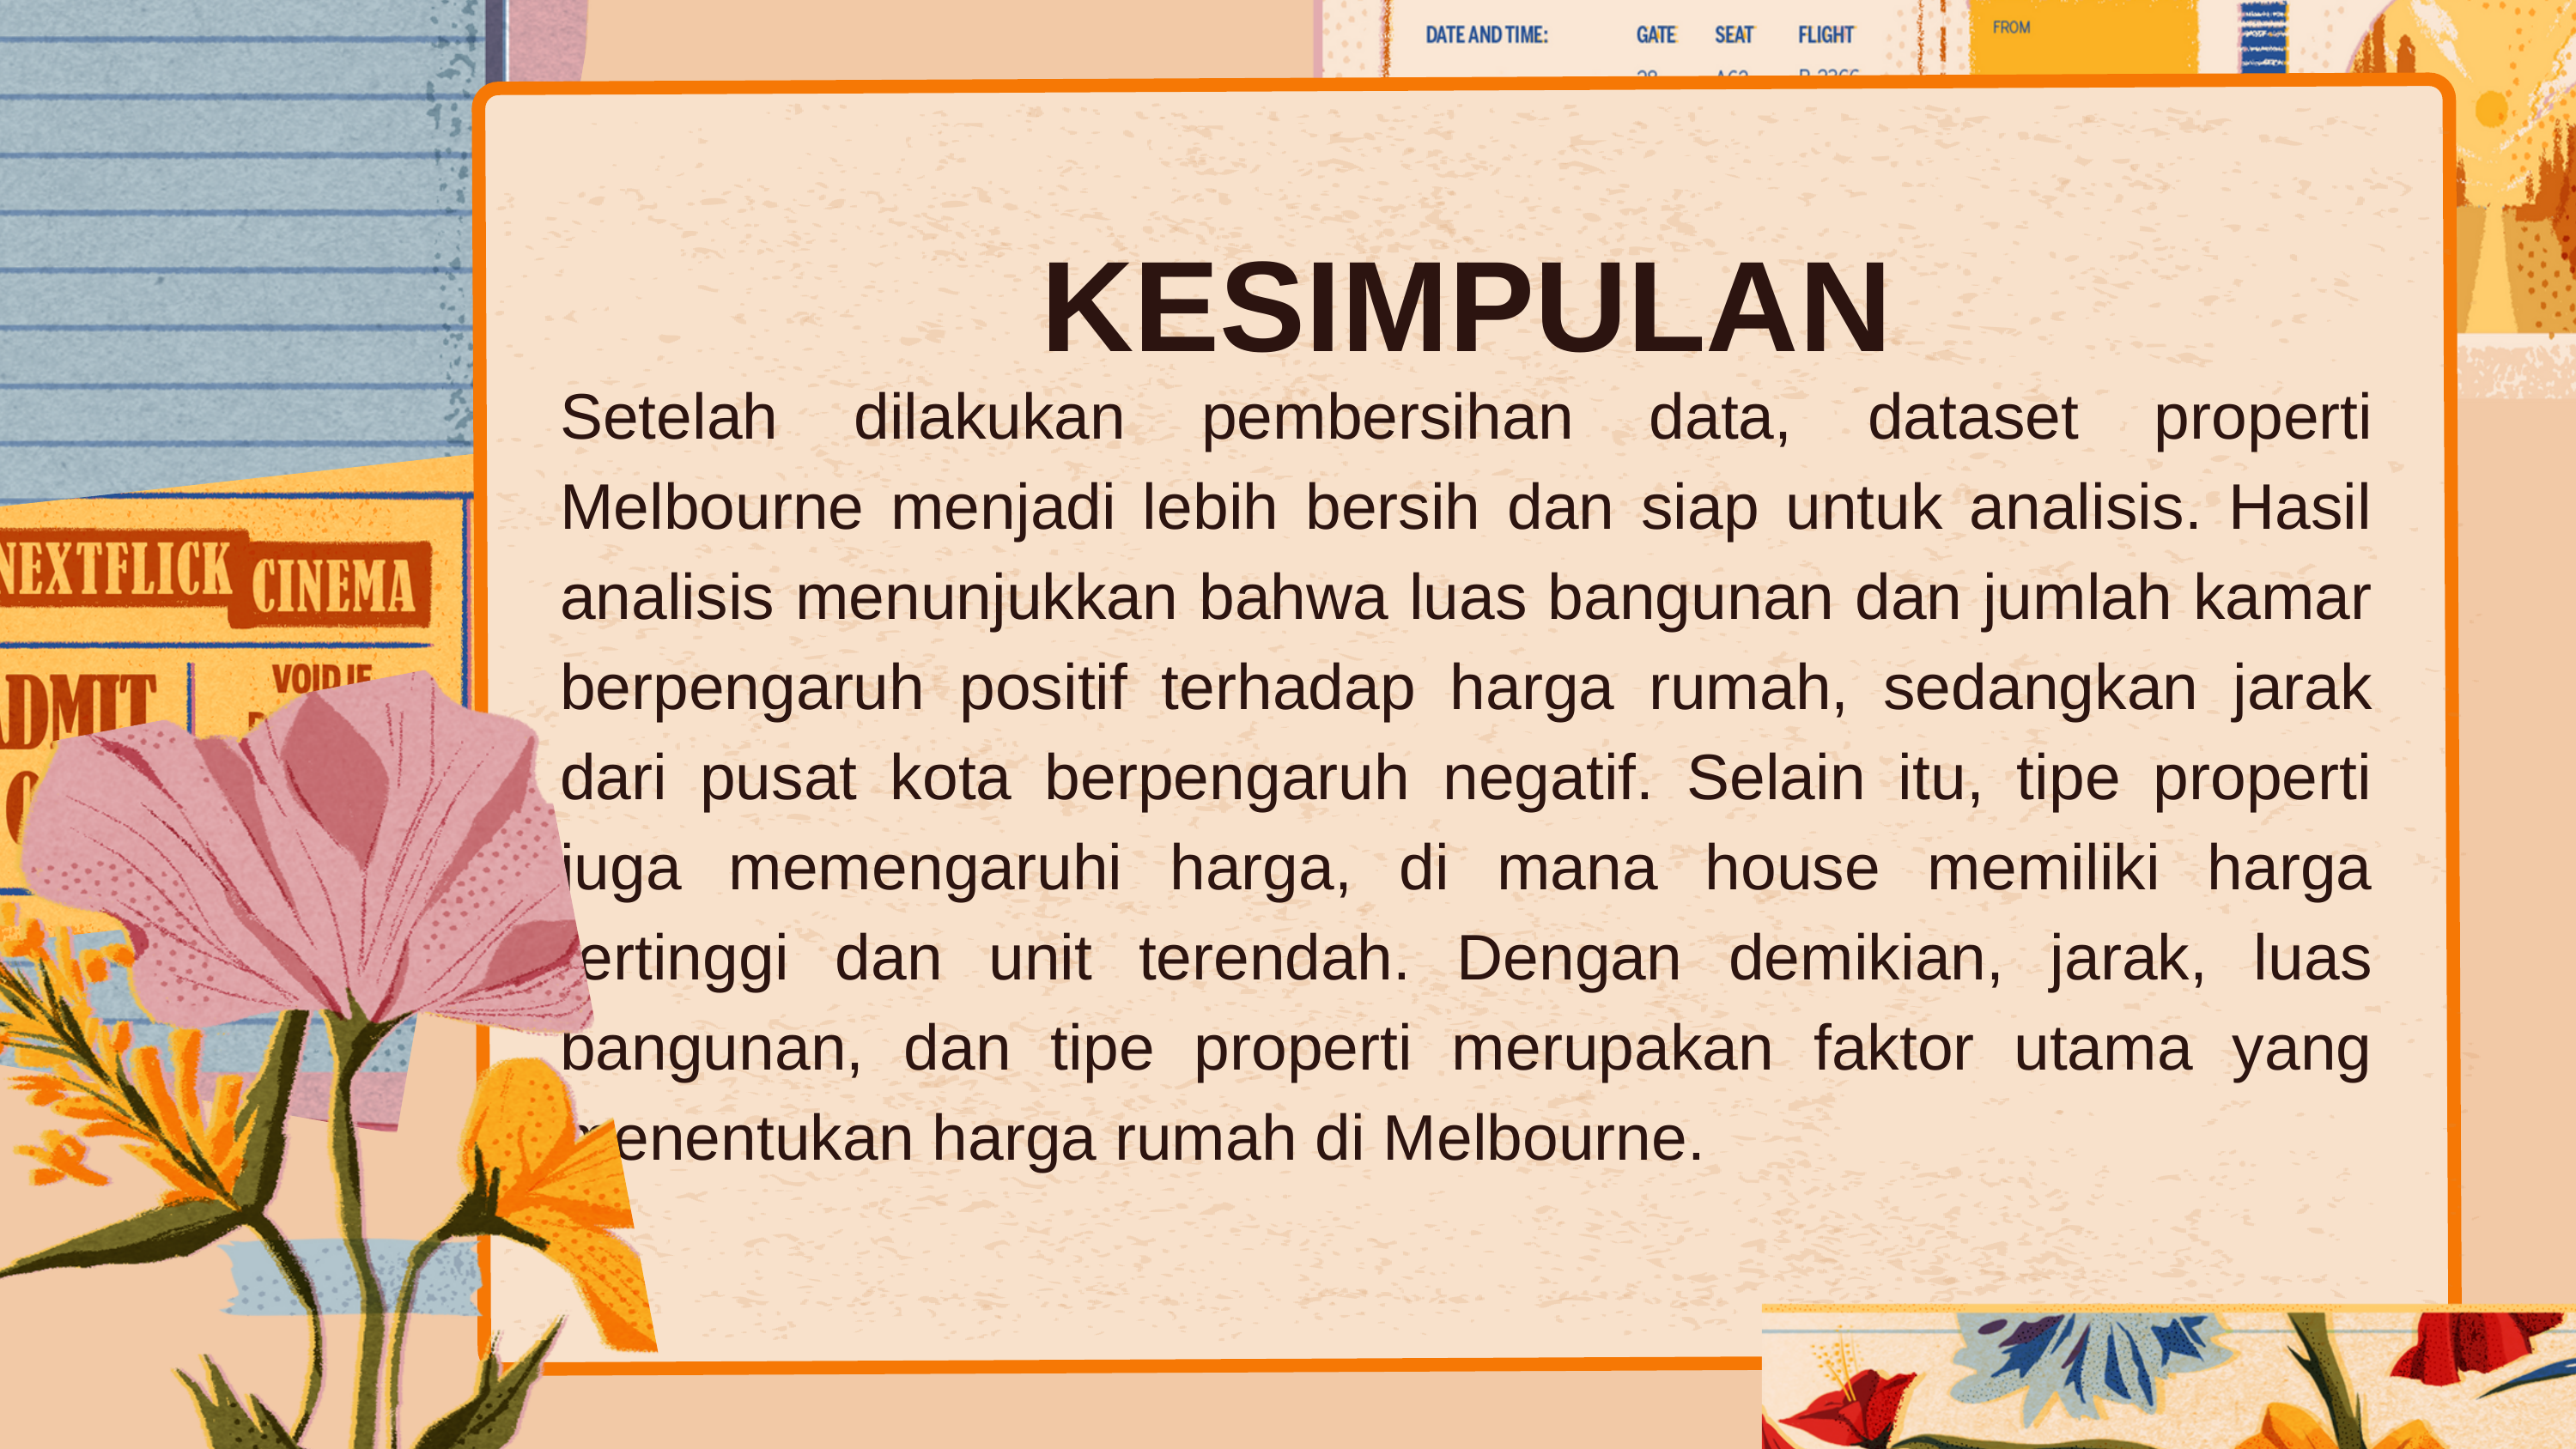

KESIMPULAN
Setelah dilakukan pembersihan data, dataset properti Melbourne menjadi lebih bersih dan siap untuk analisis. Hasil analisis menunjukkan bahwa luas bangunan dan jumlah kamar berpengaruh positif terhadap harga rumah, sedangkan jarak dari pusat kota berpengaruh negatif. Selain itu, tipe properti juga memengaruhi harga, di mana house memiliki harga tertinggi dan unit terendah. Dengan demikian, jarak, luas bangunan, dan tipe properti merupakan faktor utama yang menentukan harga rumah di Melbourne.